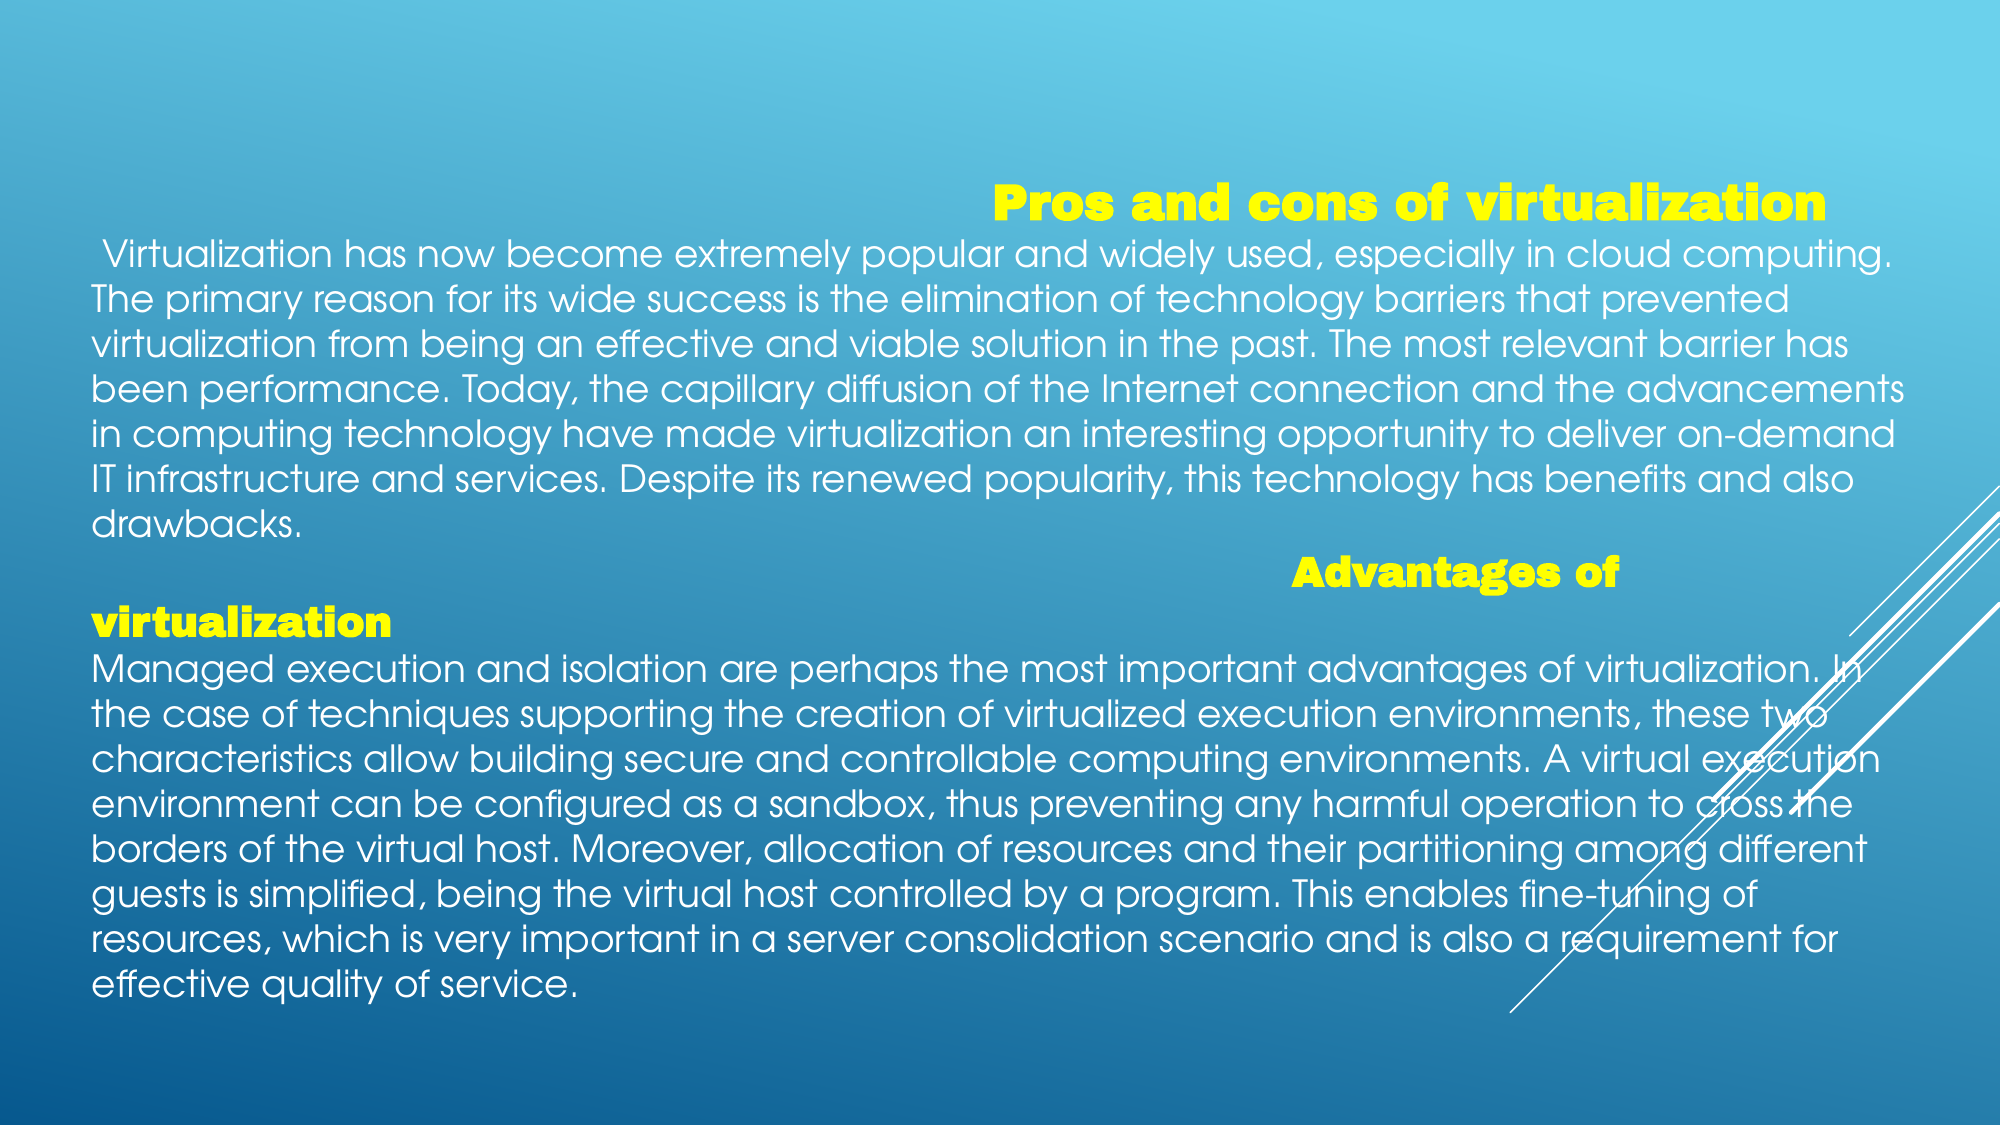

Pros and cons of virtualization
 Virtualization has now become extremely popular and widely used, especially in cloud computing. The primary reason for its wide success is the elimination of technology barriers that prevented virtualization from being an effective and viable solution in the past. The most relevant barrier has been performance. Today, the capillary diffusion of the Internet connection and the advancements in computing technology have made virtualization an interesting opportunity to deliver on-demand IT infrastructure and services. Despite its renewed popularity, this technology has benefits and also drawbacks.
								Advantages of virtualization
Managed execution and isolation are perhaps the most important advantages of virtualization. In the case of techniques supporting the creation of virtualized execution environments, these two characteristics allow building secure and controllable computing environments. A virtual execution environment can be configured as a sandbox, thus preventing any harmful operation to cross the borders of the virtual host. Moreover, allocation of resources and their partitioning among different guests is simplified, being the virtual host controlled by a program. This enables fine-tuning of resources, which is very important in a server consolidation scenario and is also a requirement for effective quality of service.